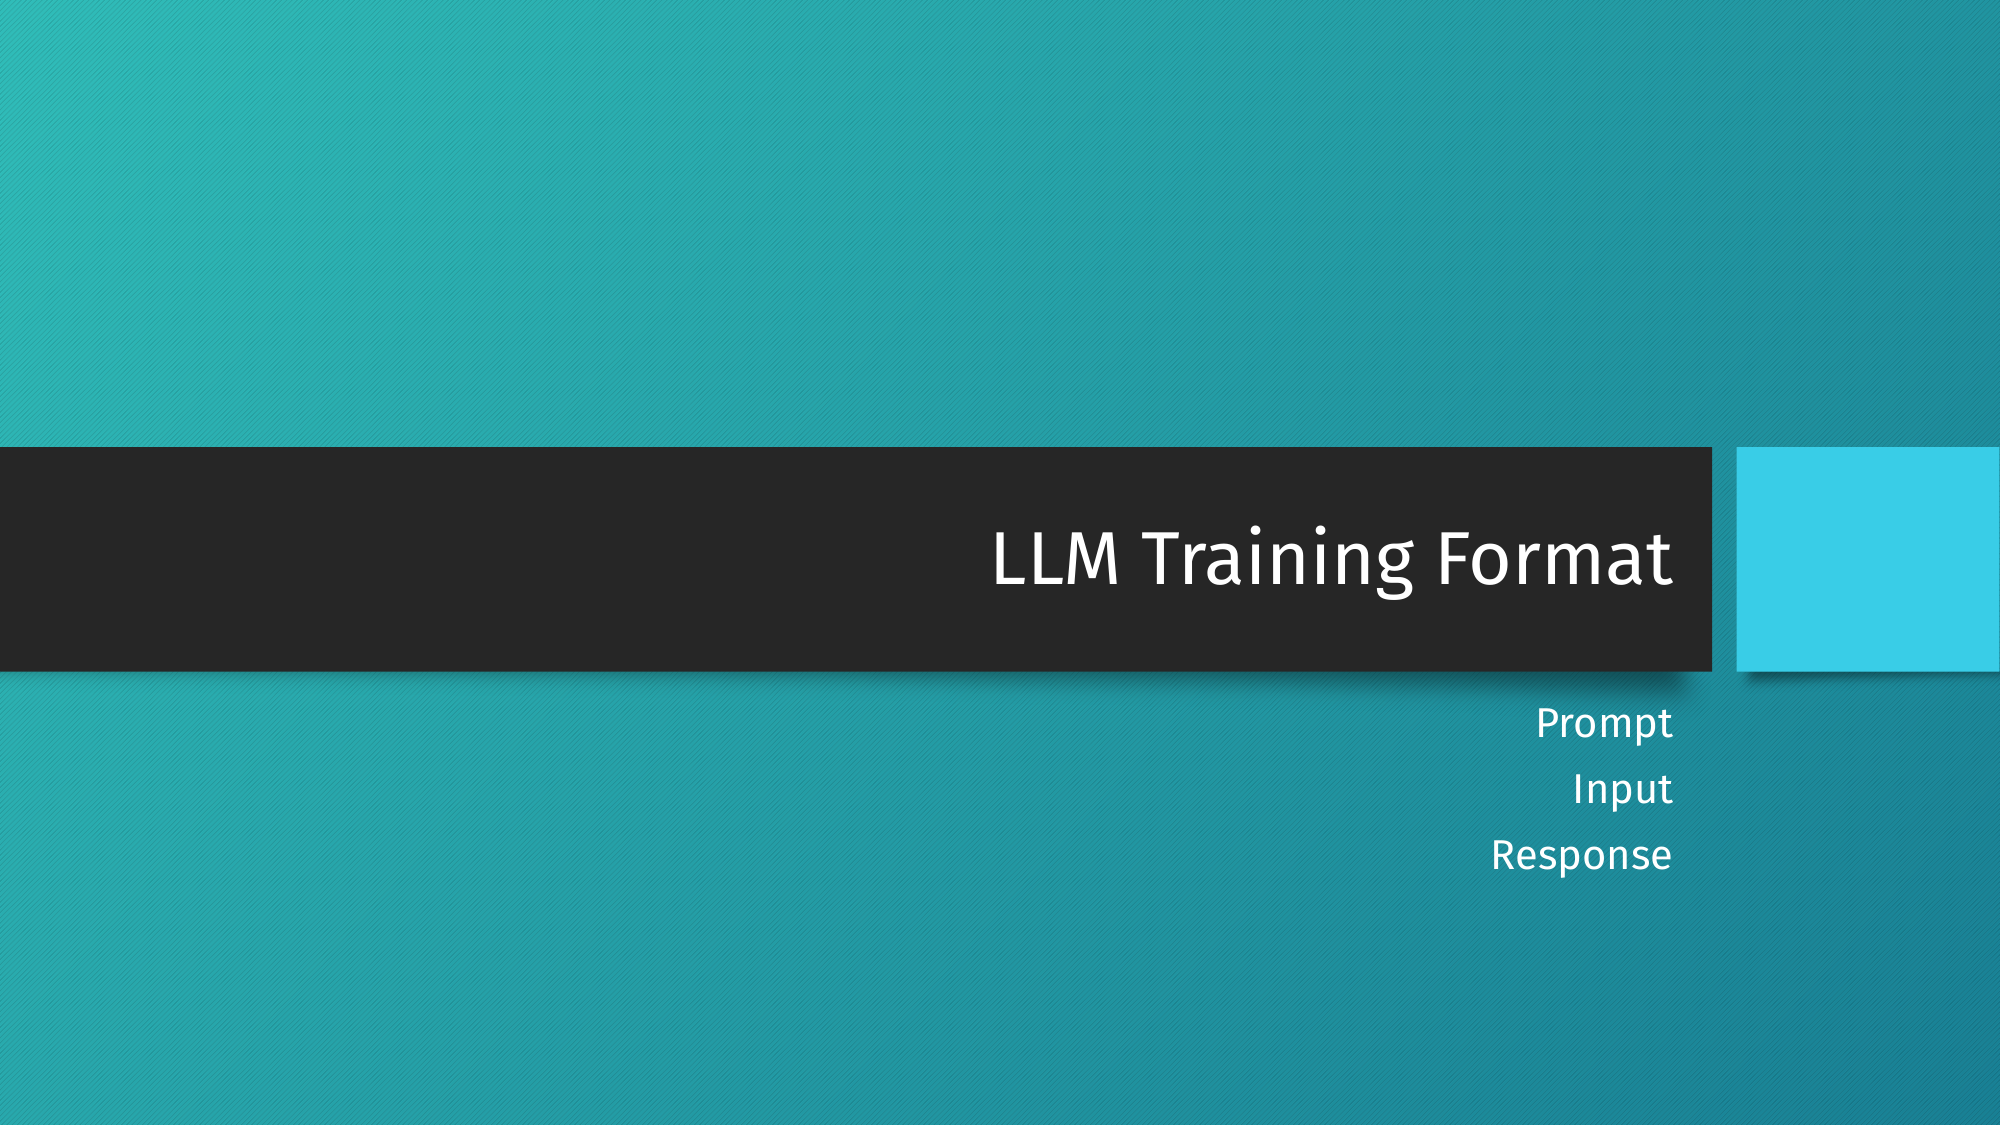

# LLM Training Format
Prompt
Input
Response